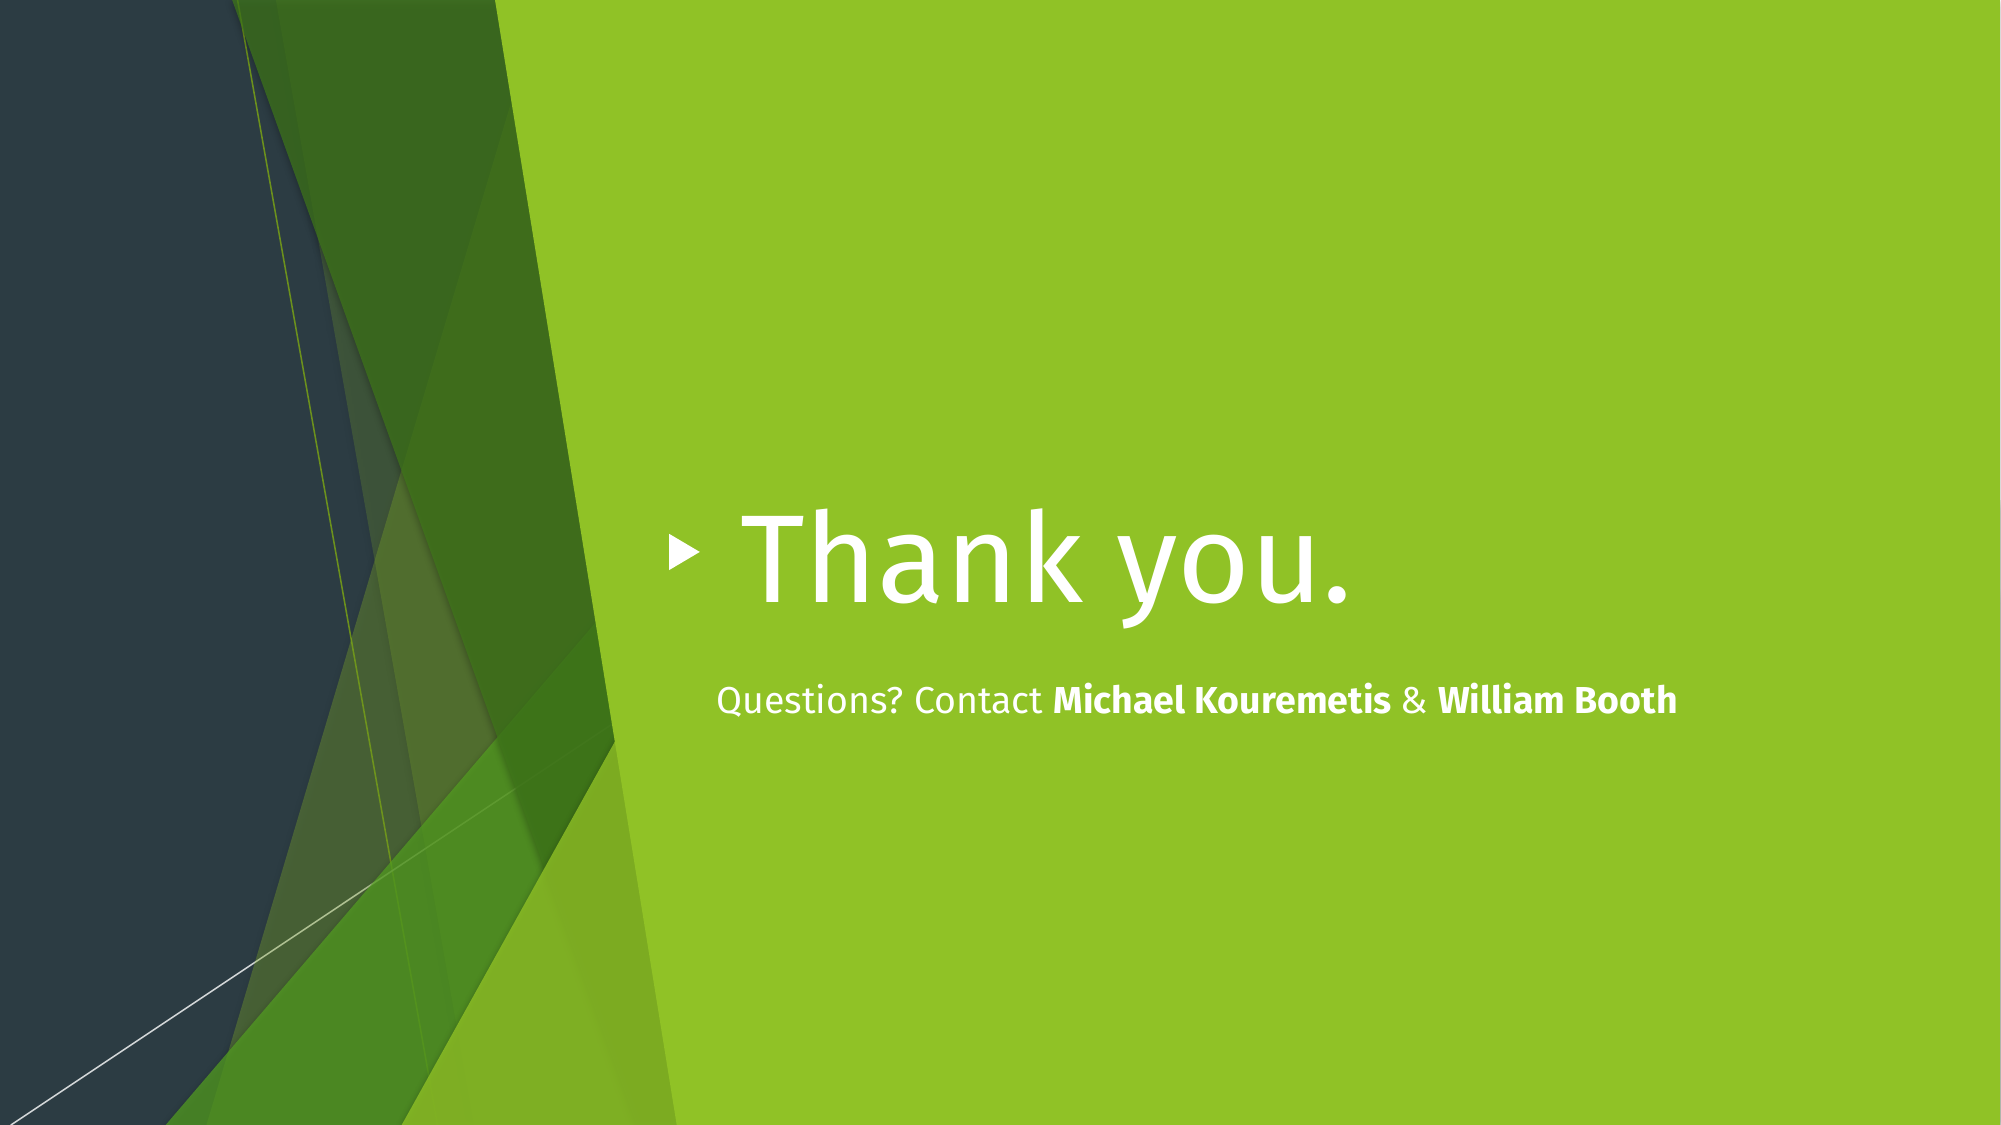

# Thank you.

Questions? Contact Michael Kouremetis & William Booth